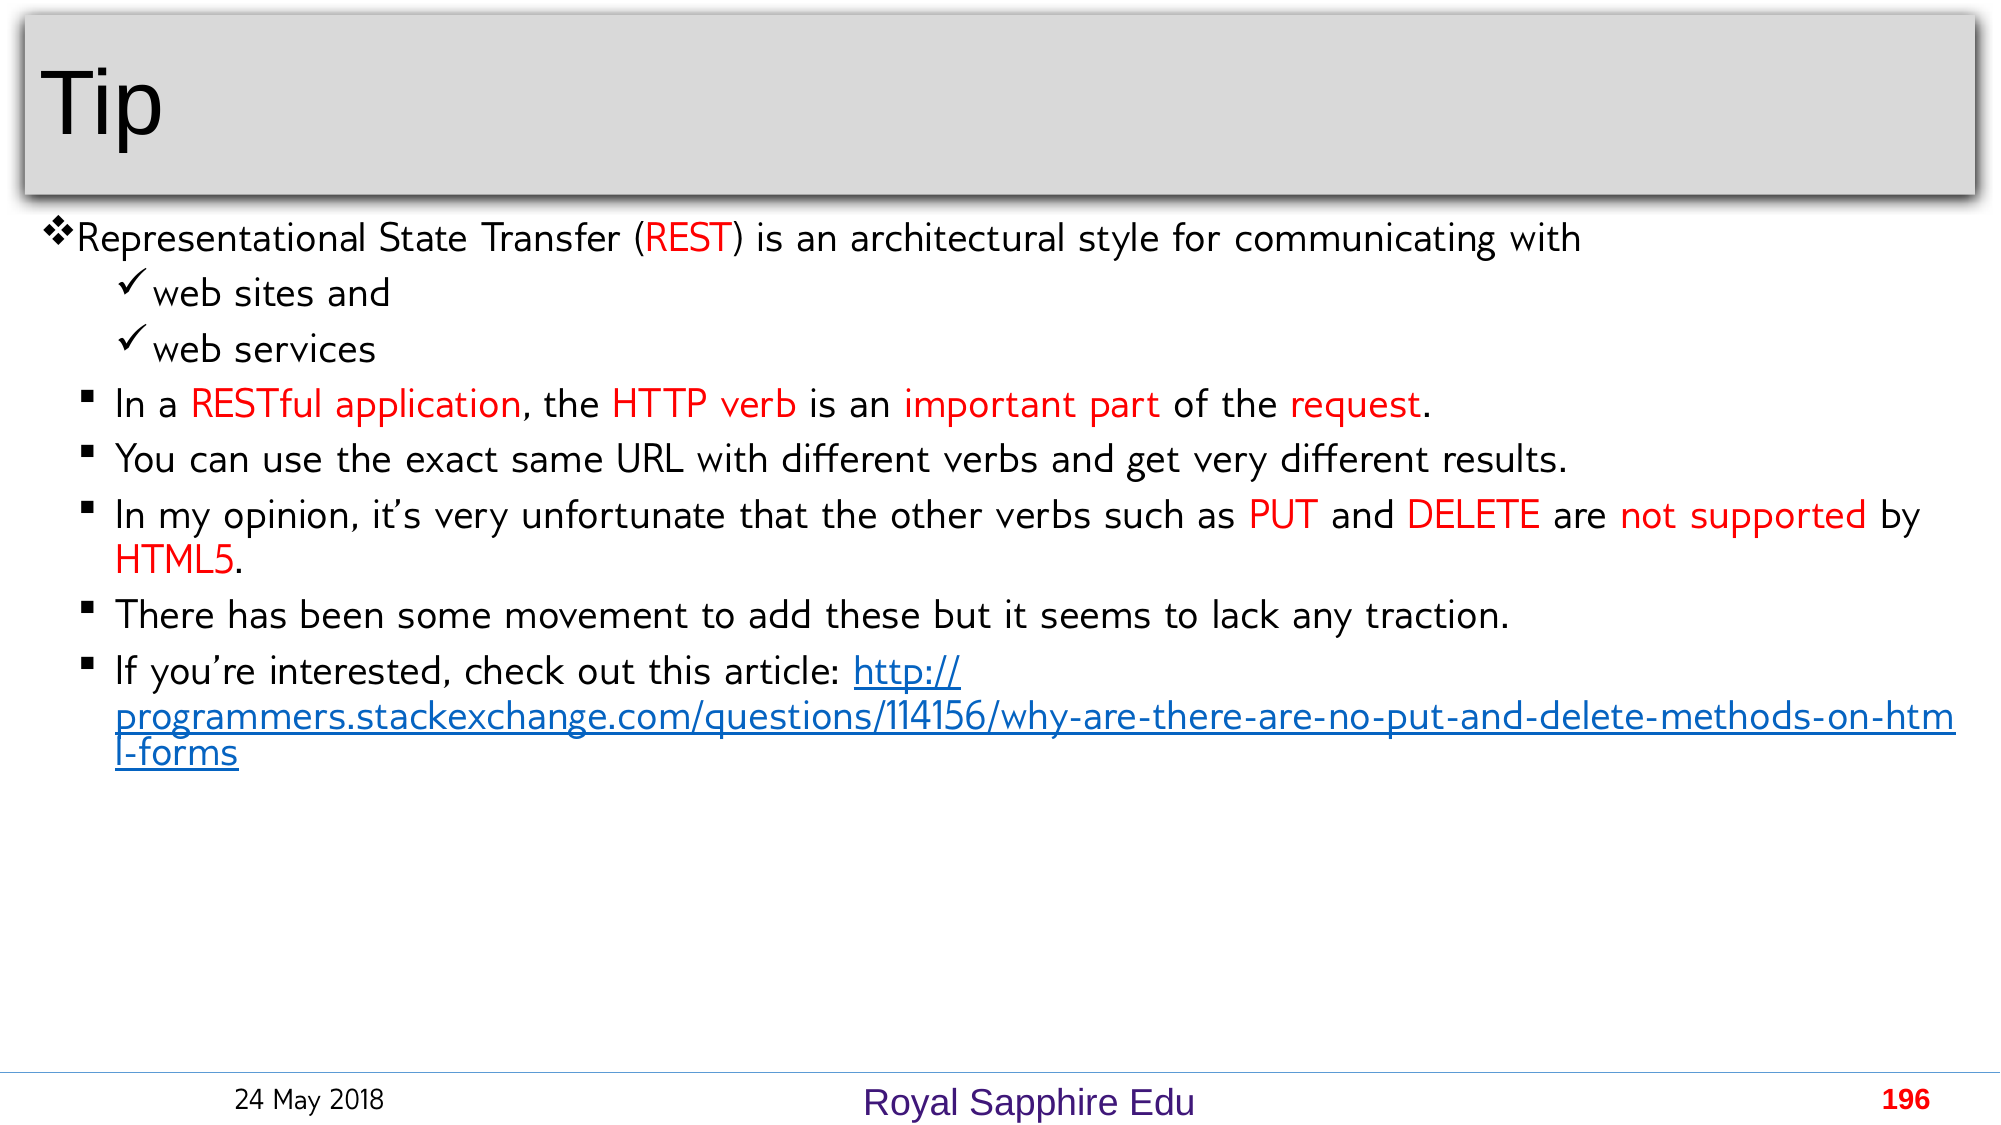

# Tip
Representational State Transfer (REST) is an architectural style for communicating with
web sites and
web services
In a RESTful application, the HTTP verb is an important part of the request.
You can use the exact same URL with different verbs and get very different results.
In my opinion, it’s very unfortunate that the other verbs such as PUT and DELETE are not supported by HTML5.
There has been some movement to add these but it seems to lack any traction.
If you’re interested, check out this article: http://programmers.stackexchange.com/questions/114156/why-are-there-are-no-put-and-delete-methods-on-html-forms
24 May 2018
196